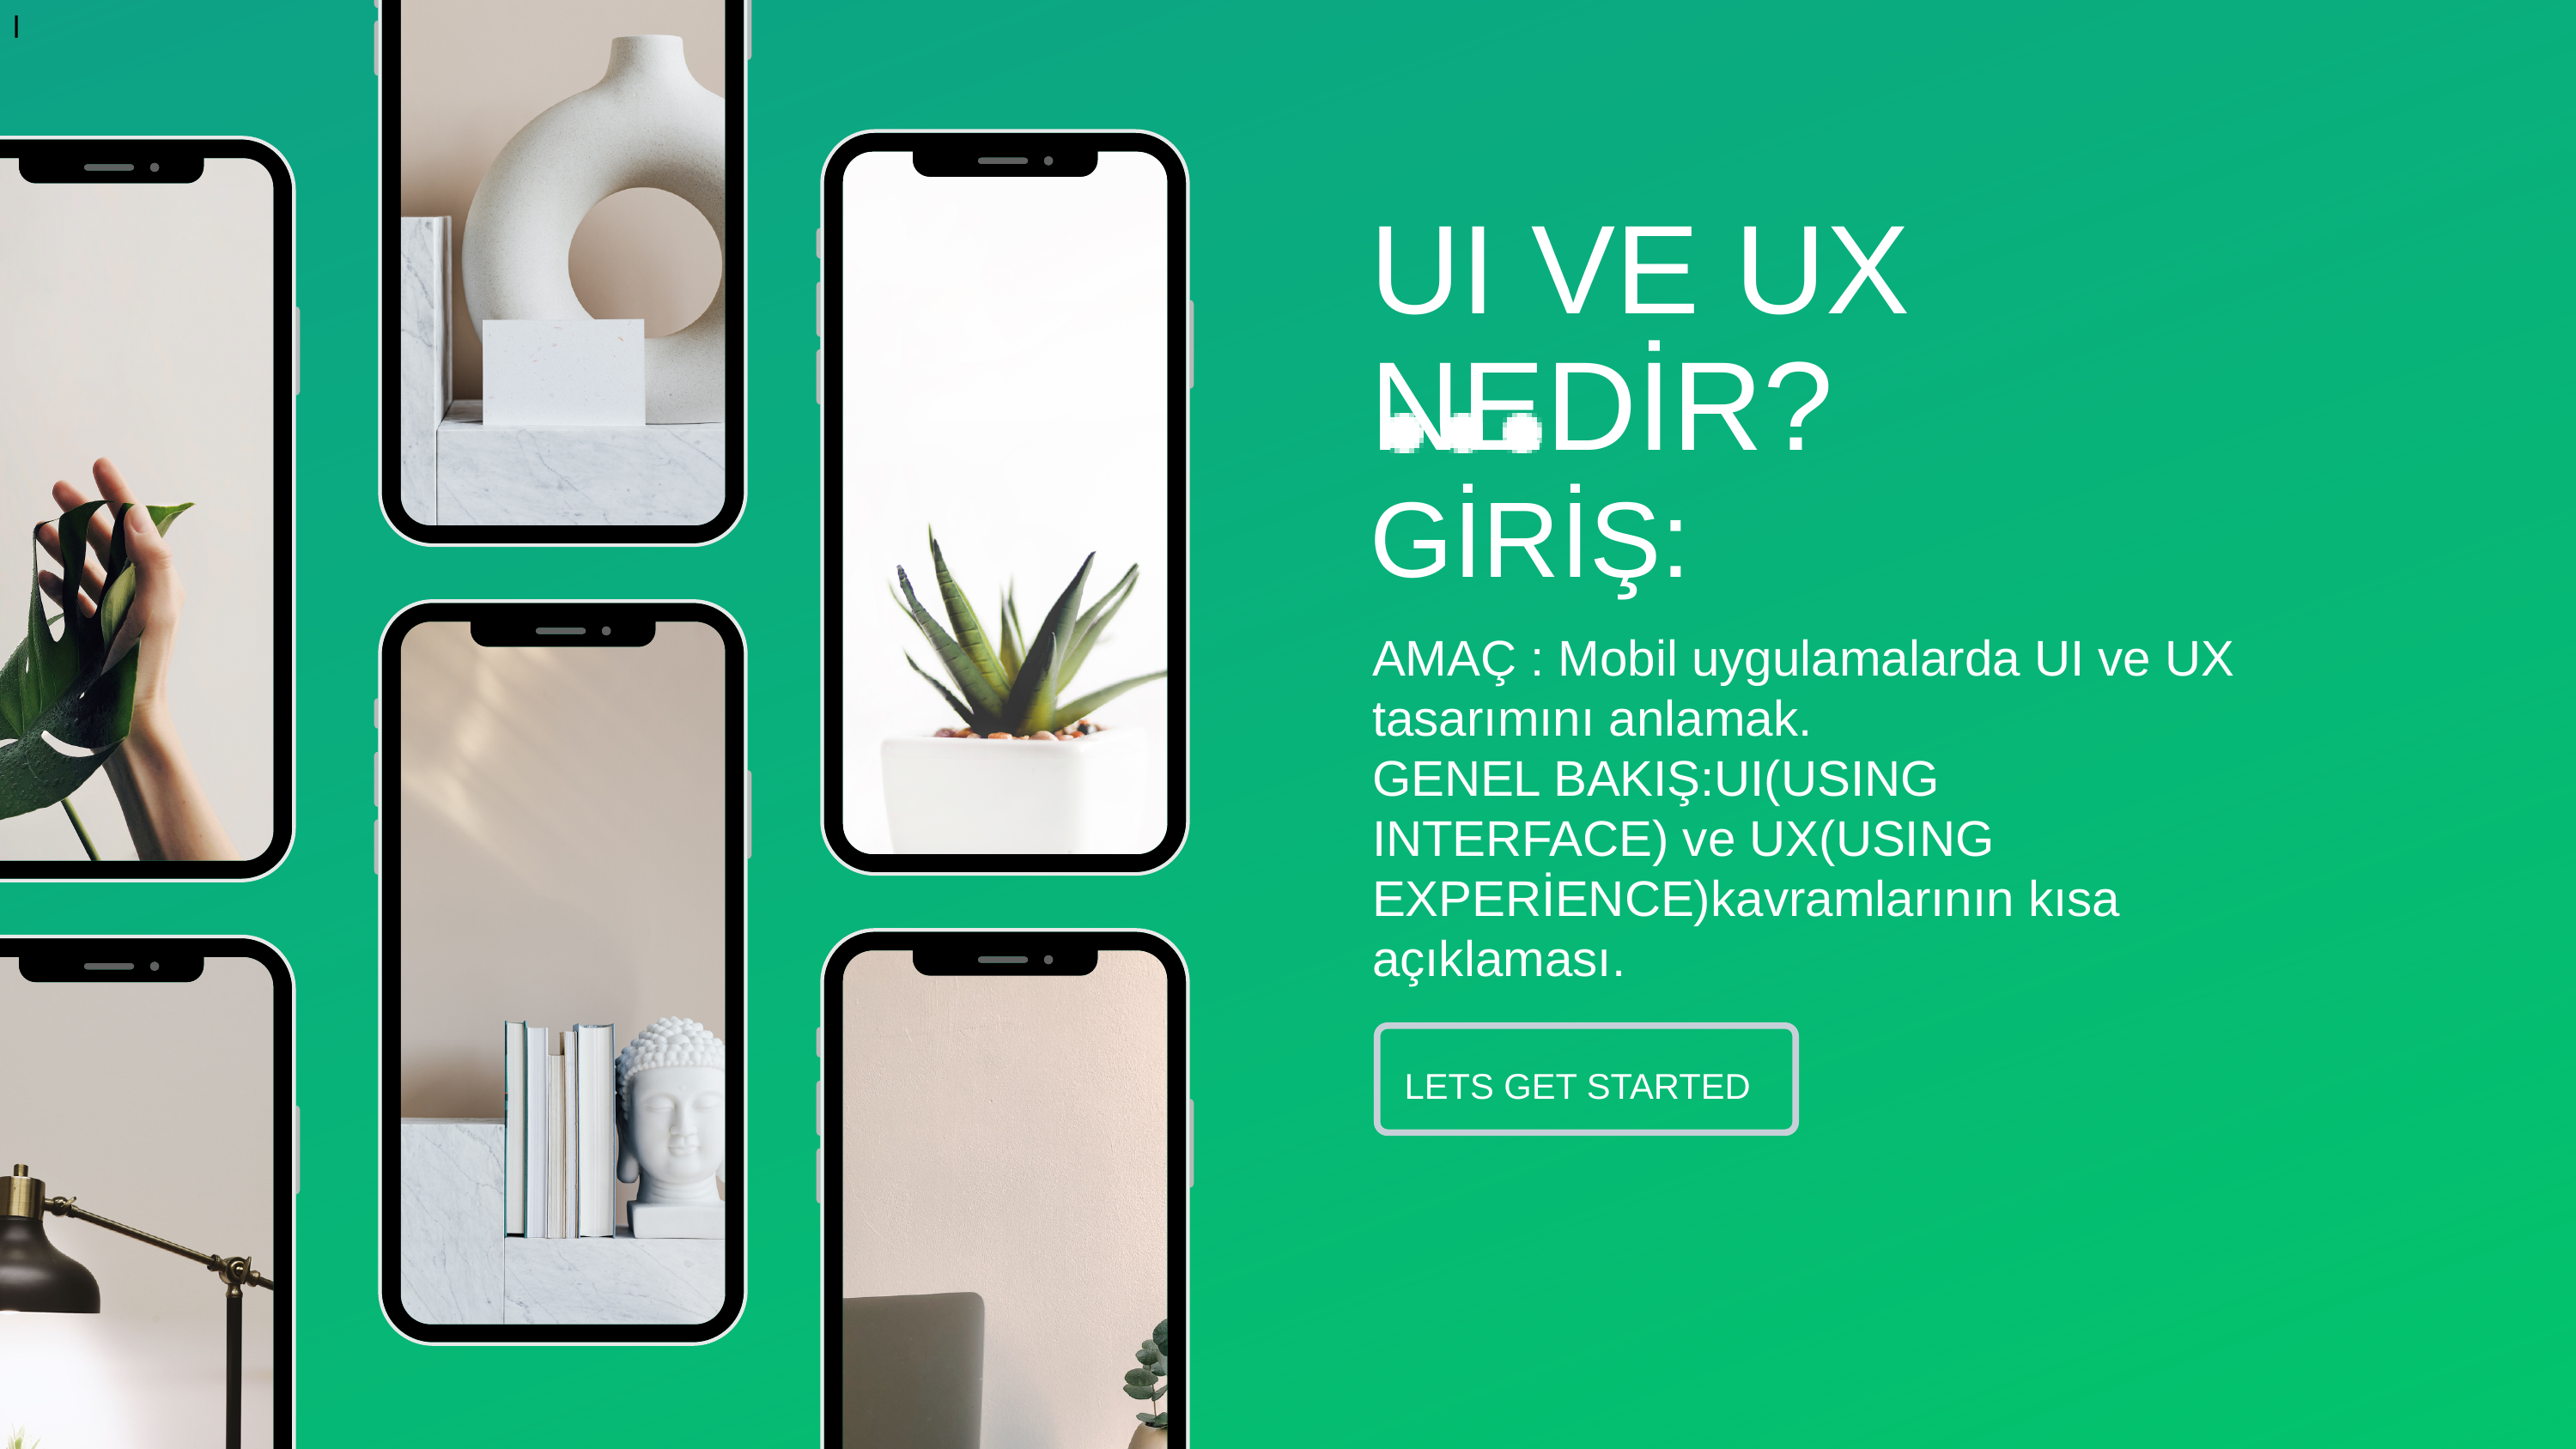

l

UI VE UX NEDİR?

GİRİŞ:

AMAÇ : Mobil uygulamalarda UI ve UX tasarımını anlamak.
GENEL BAKIŞ:UI(USING INTERFACE) ve UX(USING EXPERİENCE)kavramlarının kısa açıklaması.

LETS GET STARTED